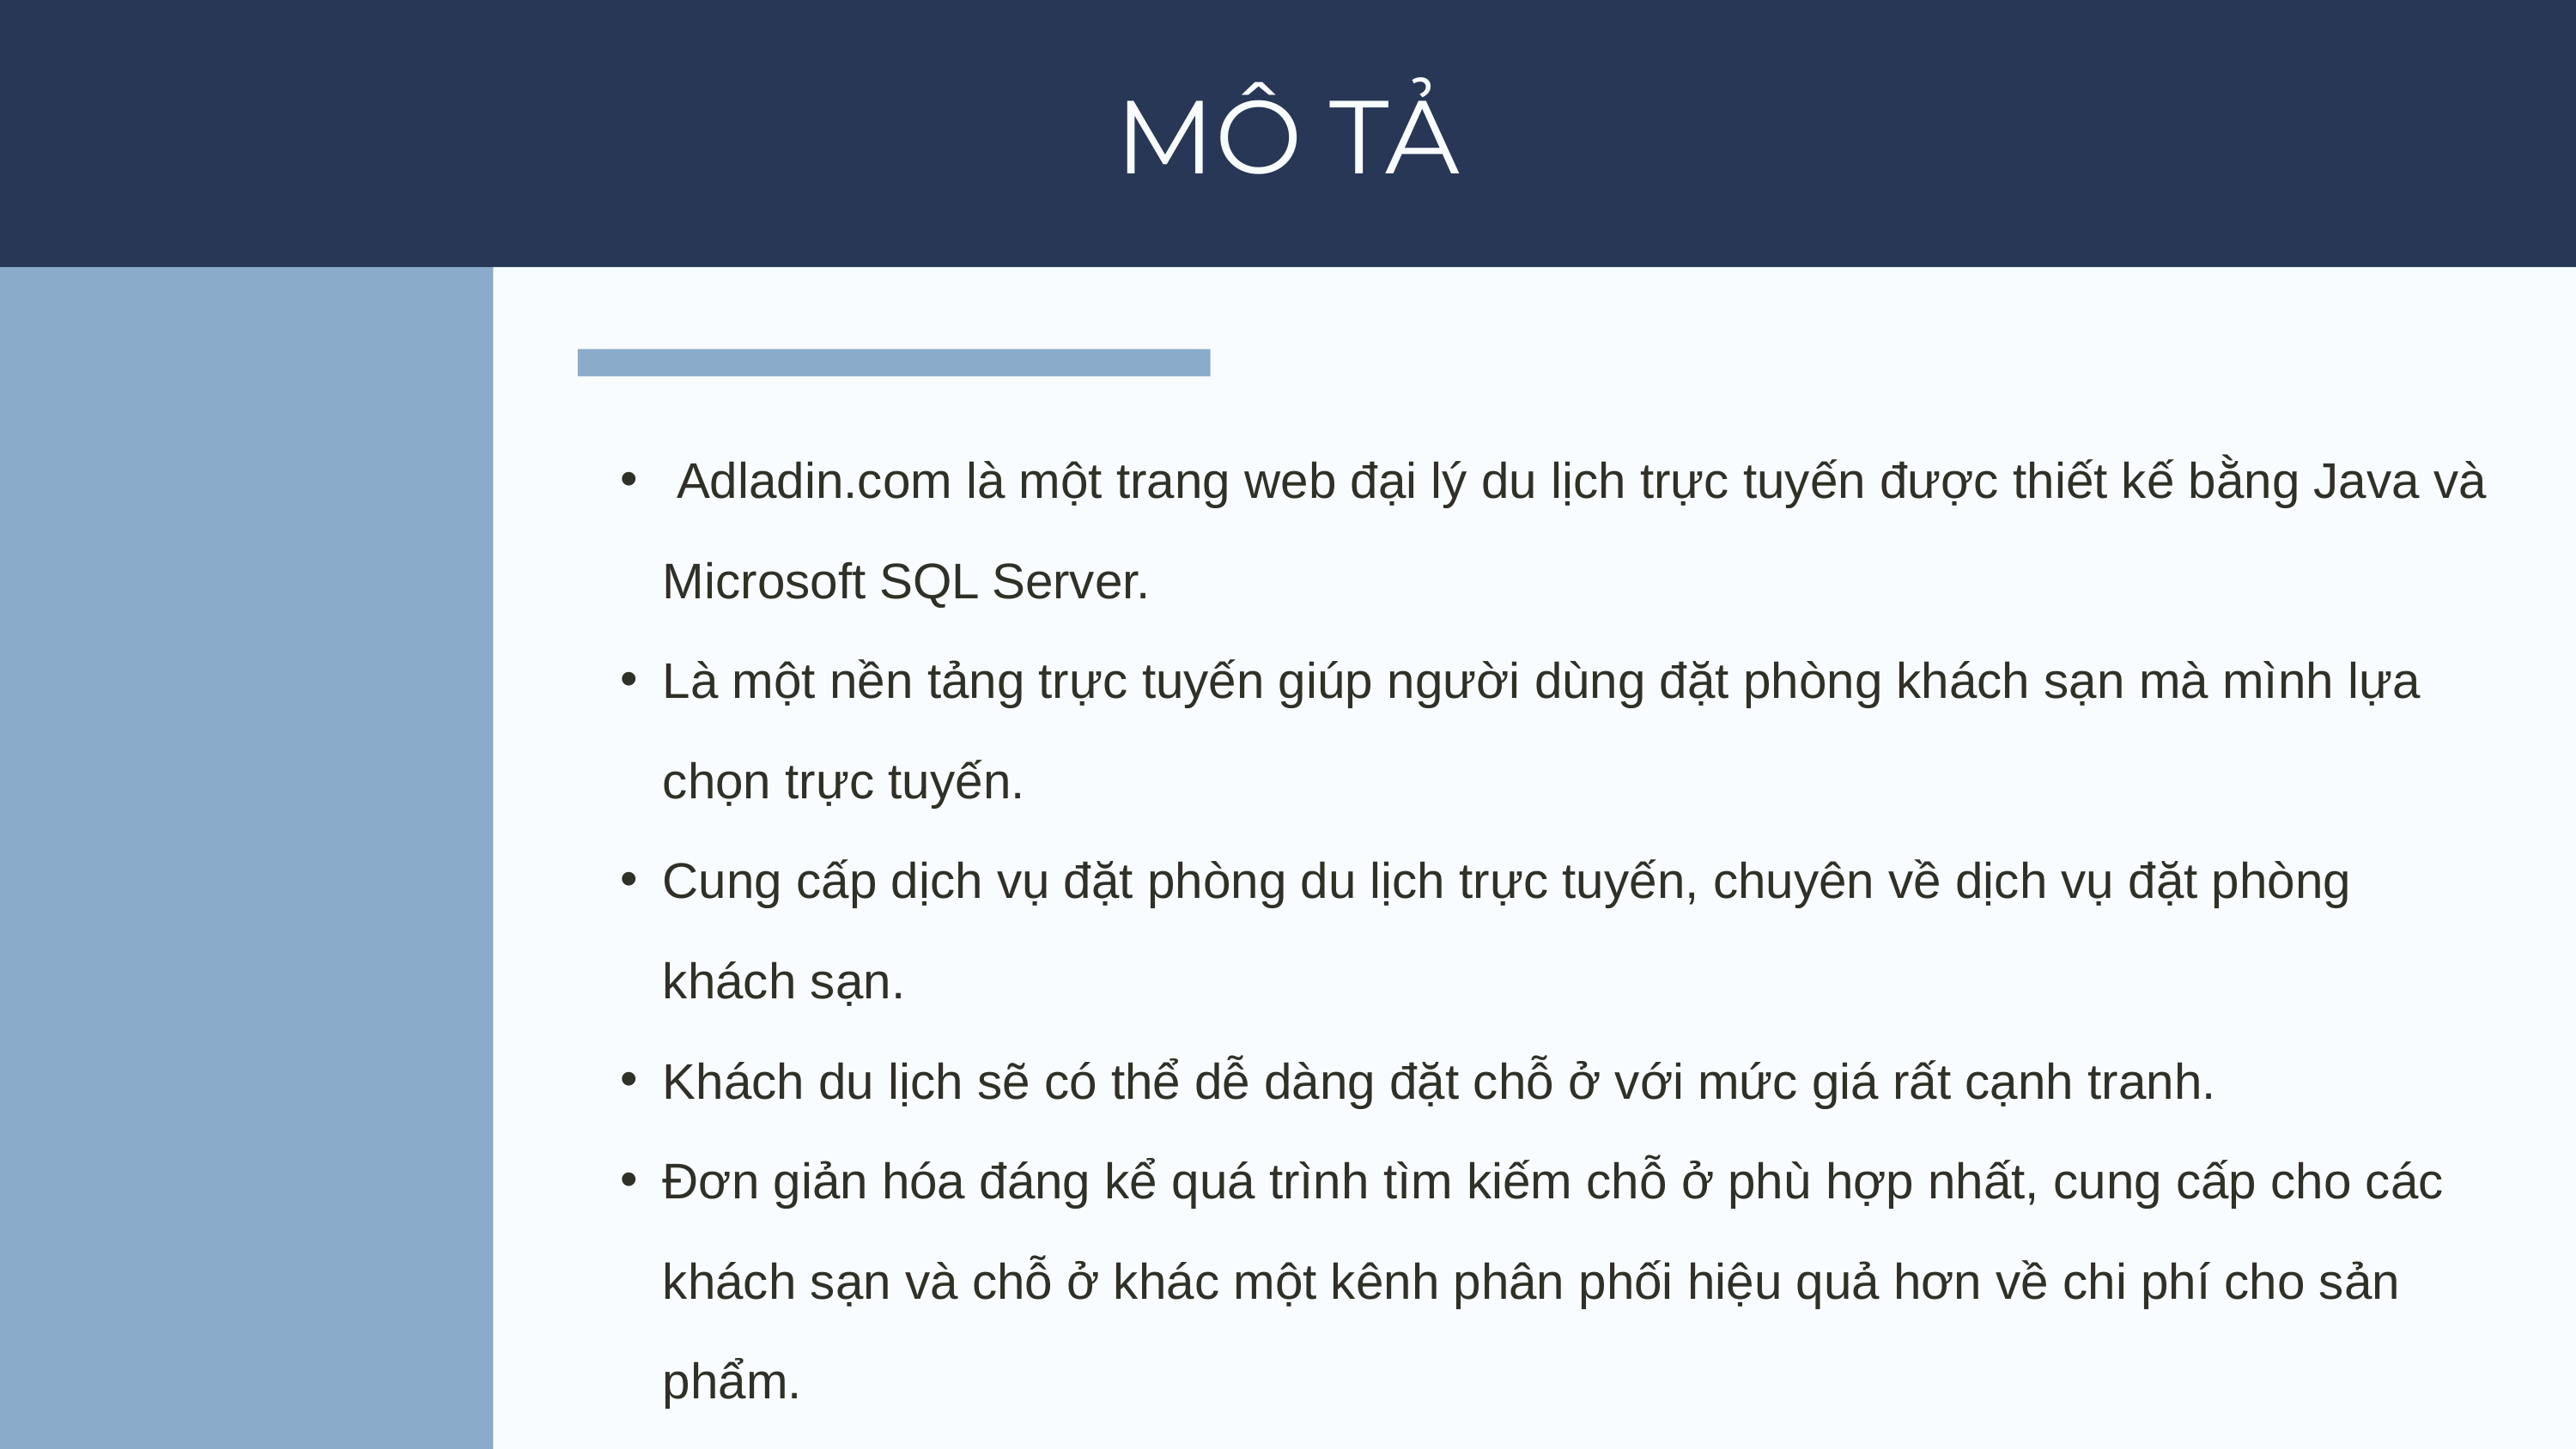

MÔ TẢ

 Adladin.com là một trang web đại lý du lịch trực tuyến được thiết kế bằng Java và Microsoft SQL Server.
Là một nền tảng trực tuyến giúp người dùng đặt phòng khách sạn mà mình lựa chọn trực tuyến.
Cung cấp dịch vụ đặt phòng du lịch trực tuyến, chuyên về dịch vụ đặt phòng khách sạn.
Khách du lịch sẽ có thể dễ dàng đặt chỗ ở với mức giá rất cạnh tranh.
Đơn giản hóa đáng kể quá trình tìm kiếm chỗ ở phù hợp nhất, cung cấp cho các khách sạn và chỗ ở khác một kênh phân phối hiệu quả hơn về chi phí cho sản phẩm.